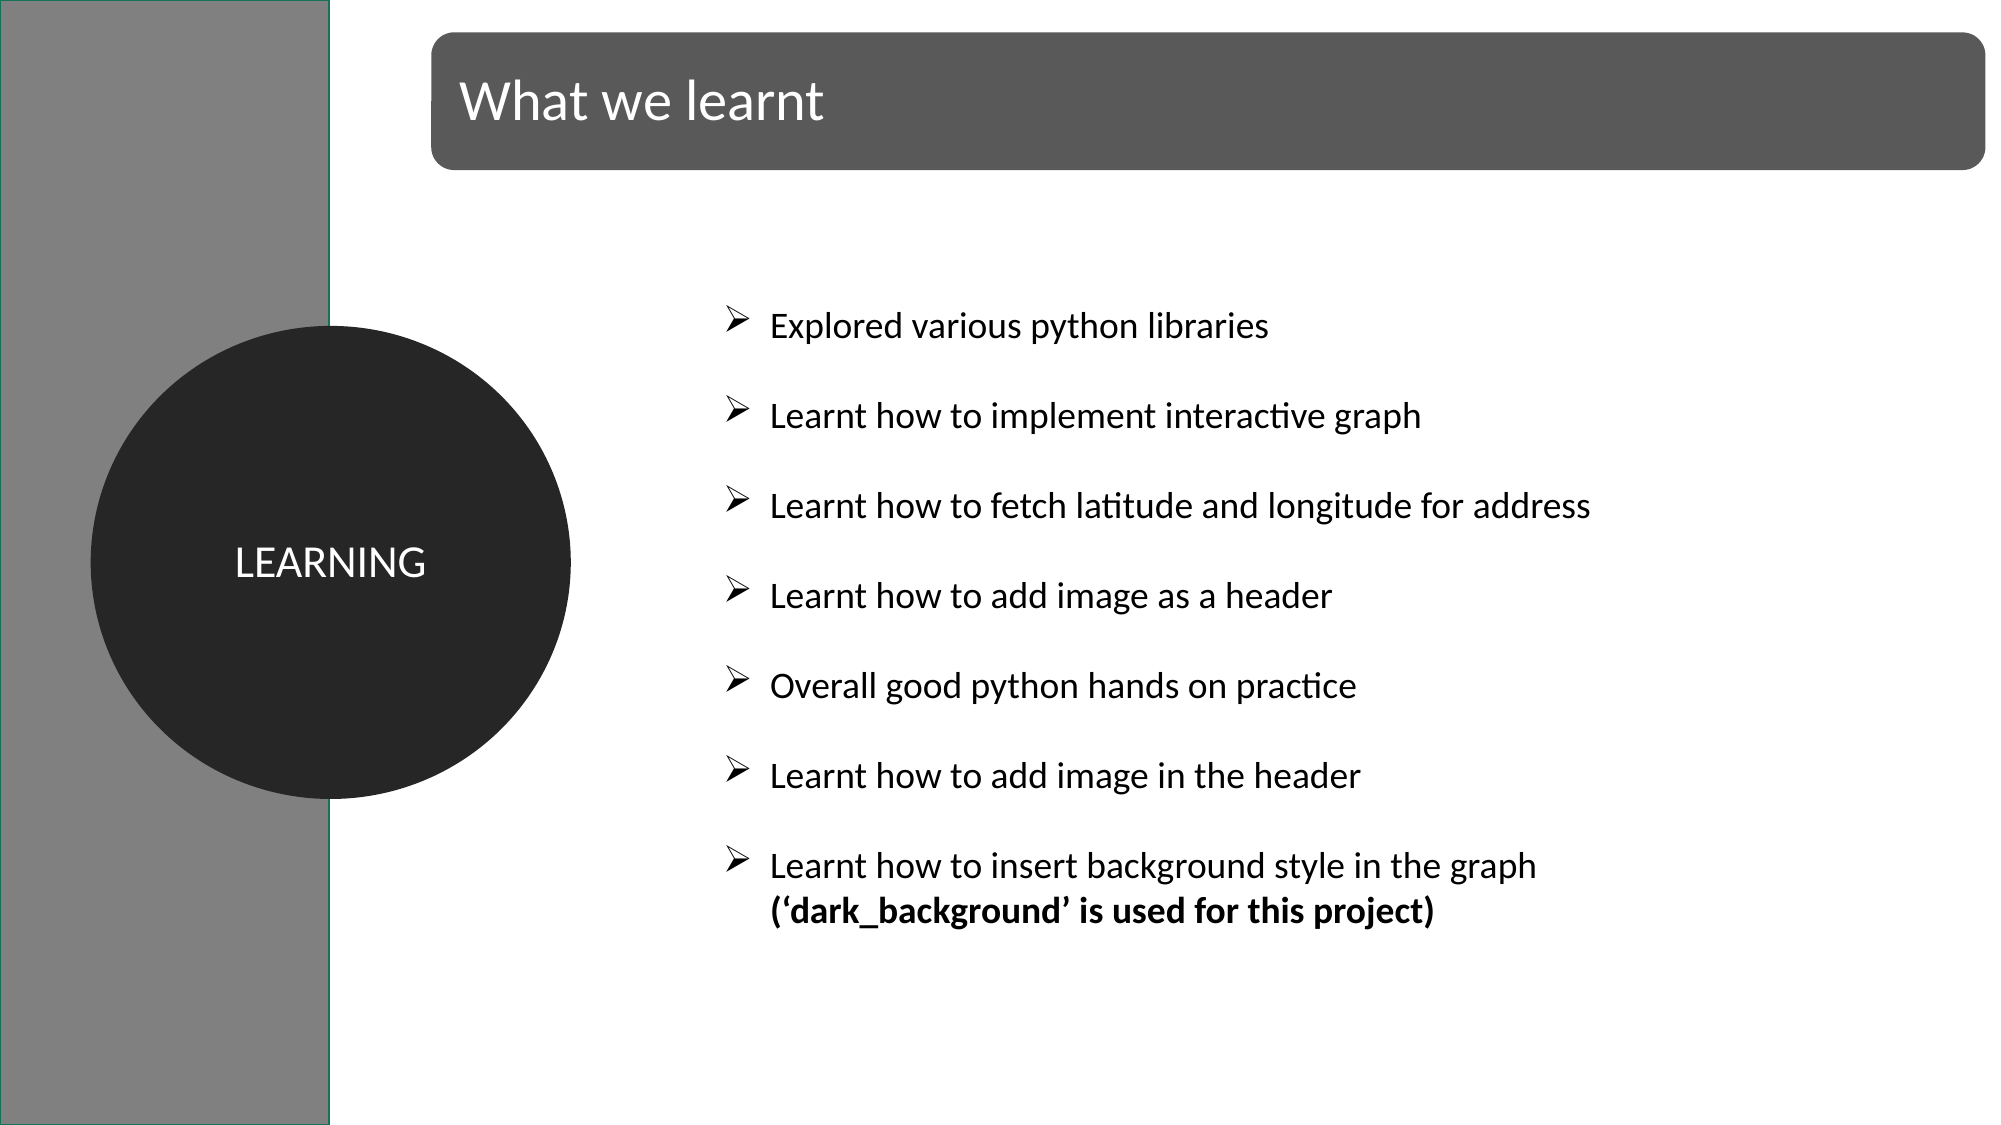

What we learnt
Explored various python libraries

Learnt how to implement interactive graph

Learnt how to fetch latitude and longitude for address

Learnt how to add image as a header

Overall good python hands on practice

Learnt how to add image in the header

Learnt how to insert background style in the graph (‘dark_background’ is used for this project)

Learning